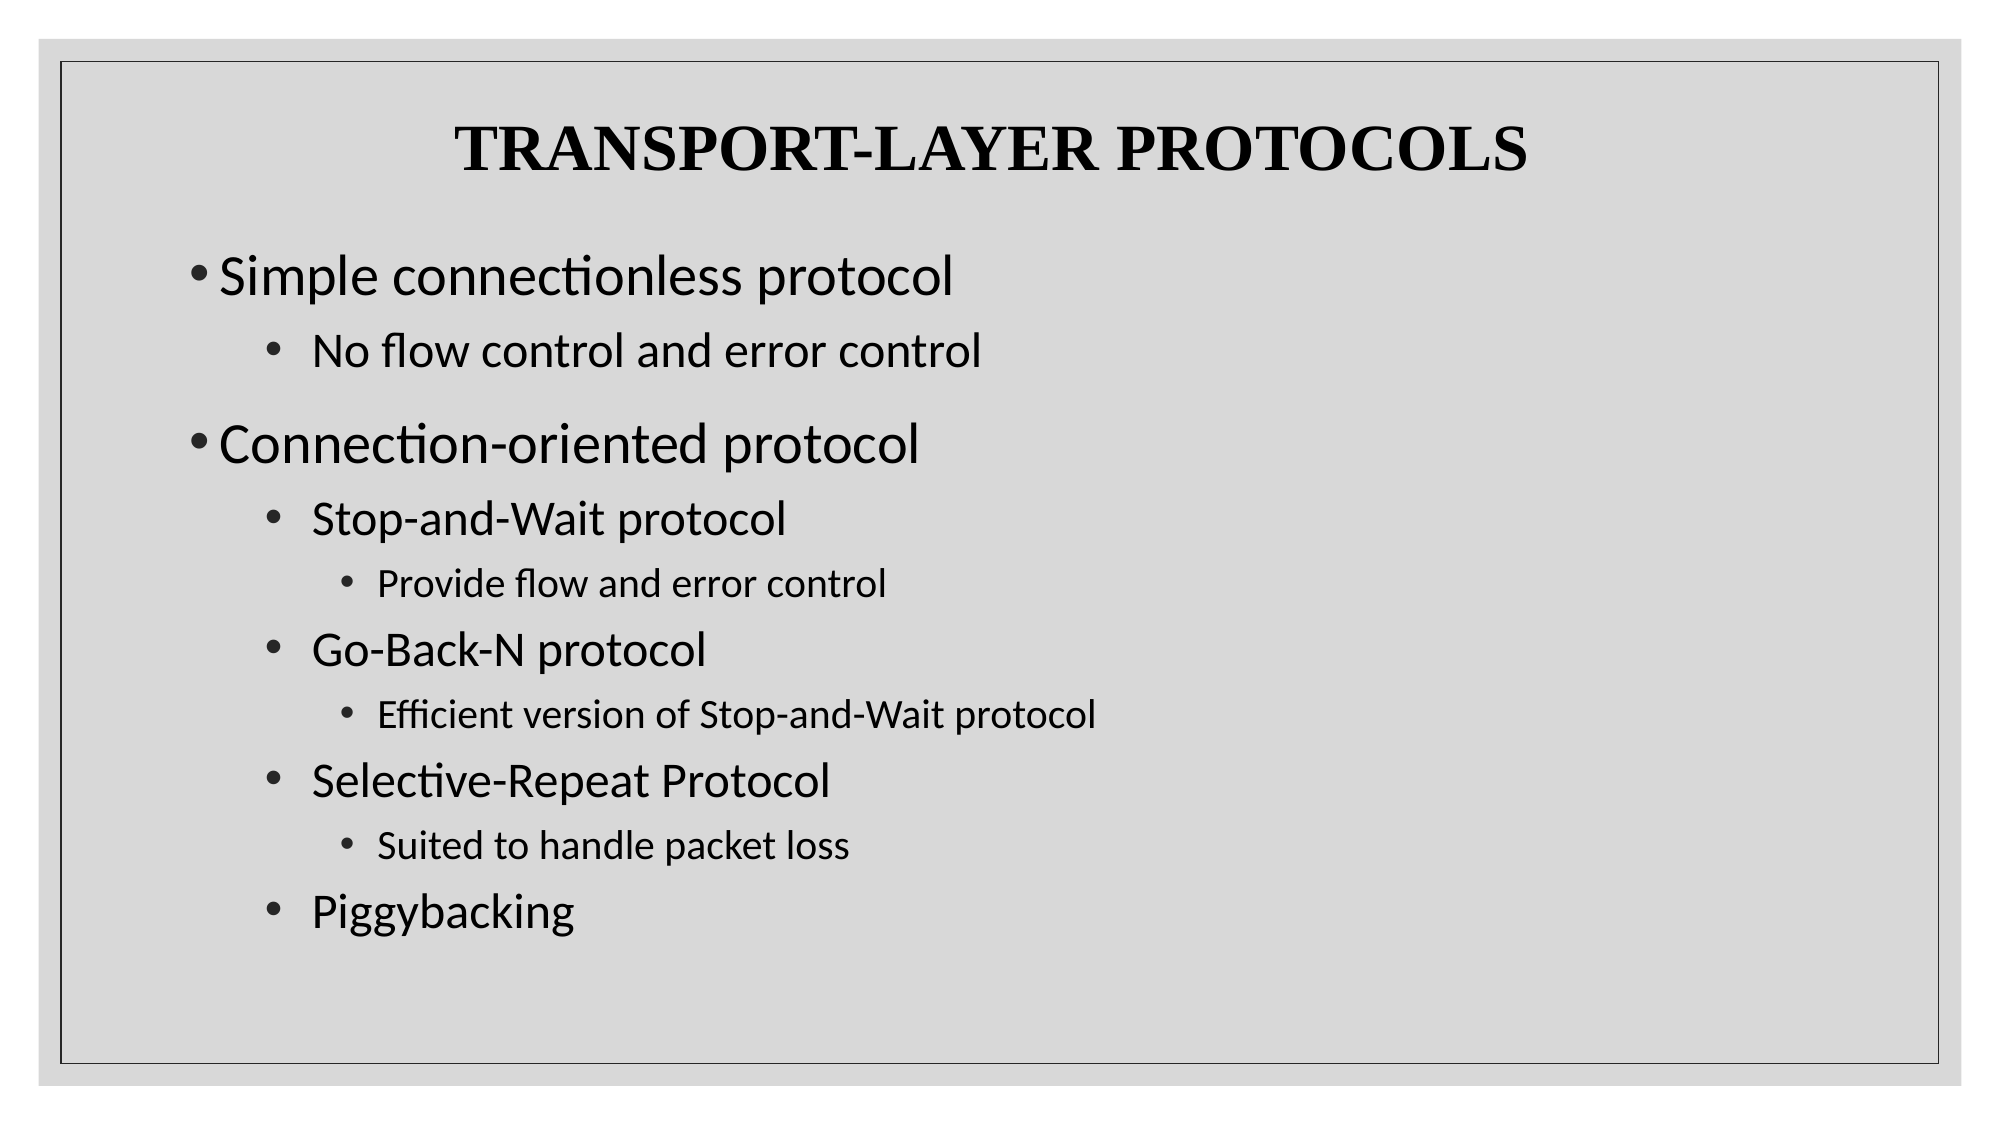

# TRANSPORT-LAYER PROTOCOLS
Simple connectionless protocol
No flow control and error control
Connection-oriented protocol
Stop-and-Wait protocol
Provide flow and error control
Go-Back-N protocol
Efficient version of Stop-and-Wait protocol
Selective-Repeat Protocol
Suited to handle packet loss
Piggybacking